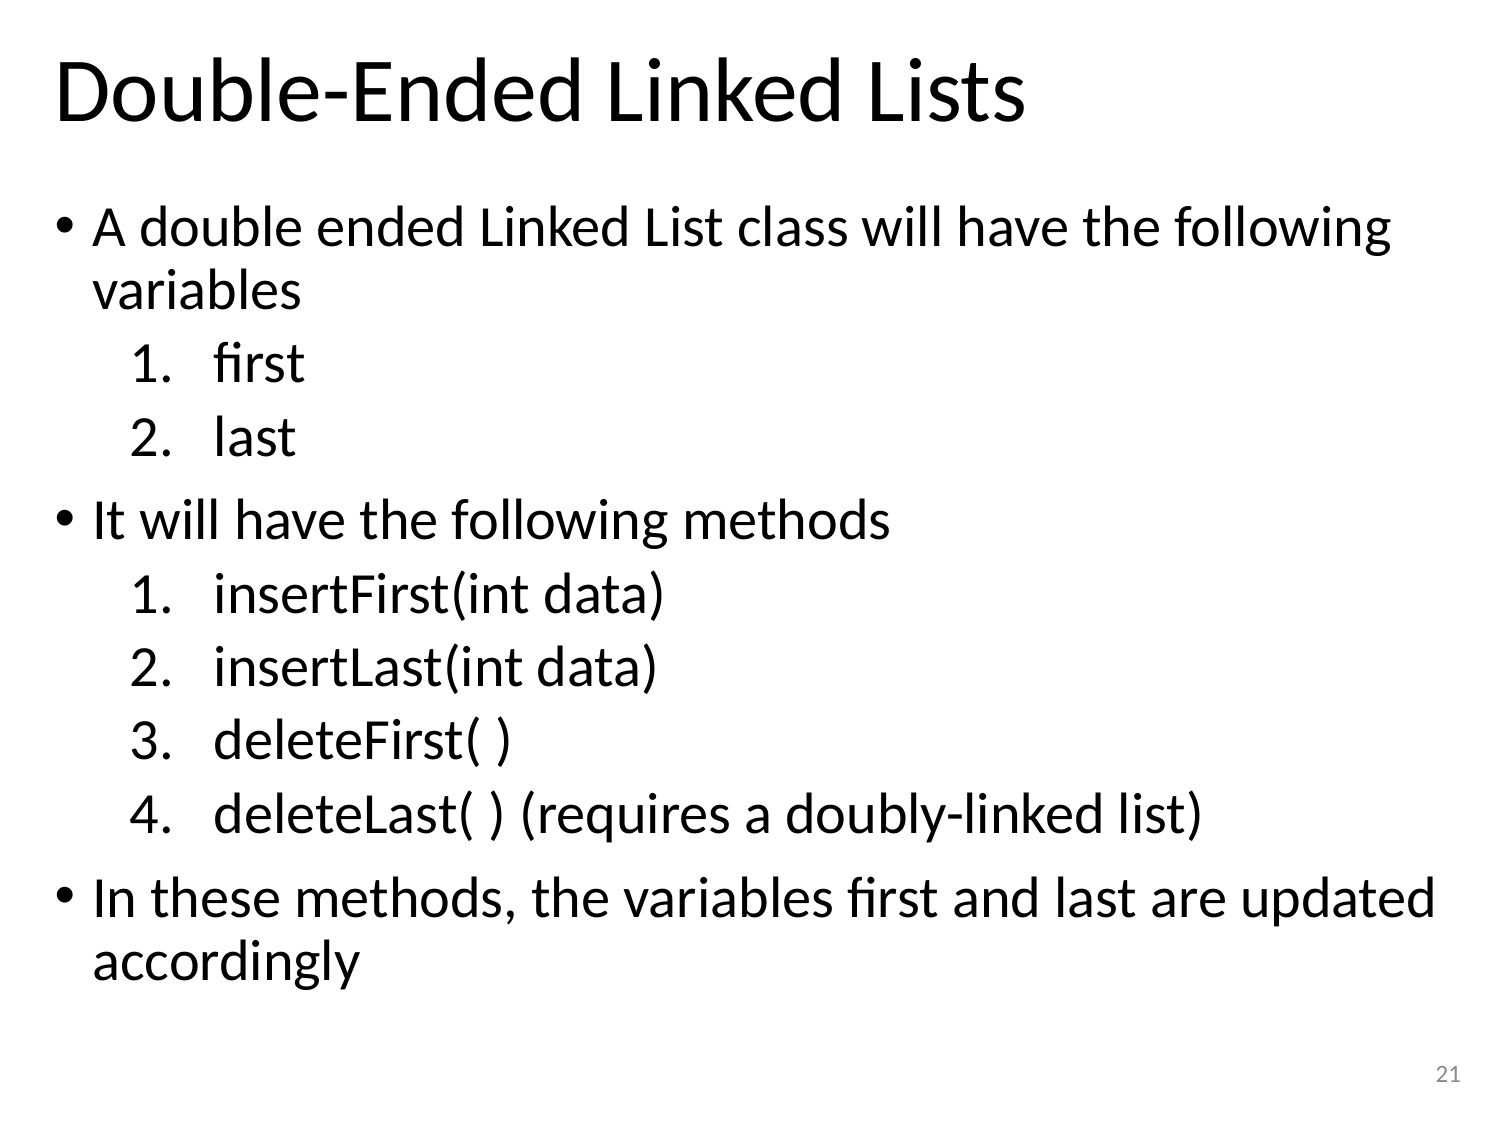

# Double-Ended Linked Lists
A double ended Linked List class will have the following variables
first
last
It will have the following methods
insertFirst(int data)
insertLast(int data)
deleteFirst( )
deleteLast( ) (requires a doubly-linked list)
In these methods, the variables first and last are updated accordingly
21